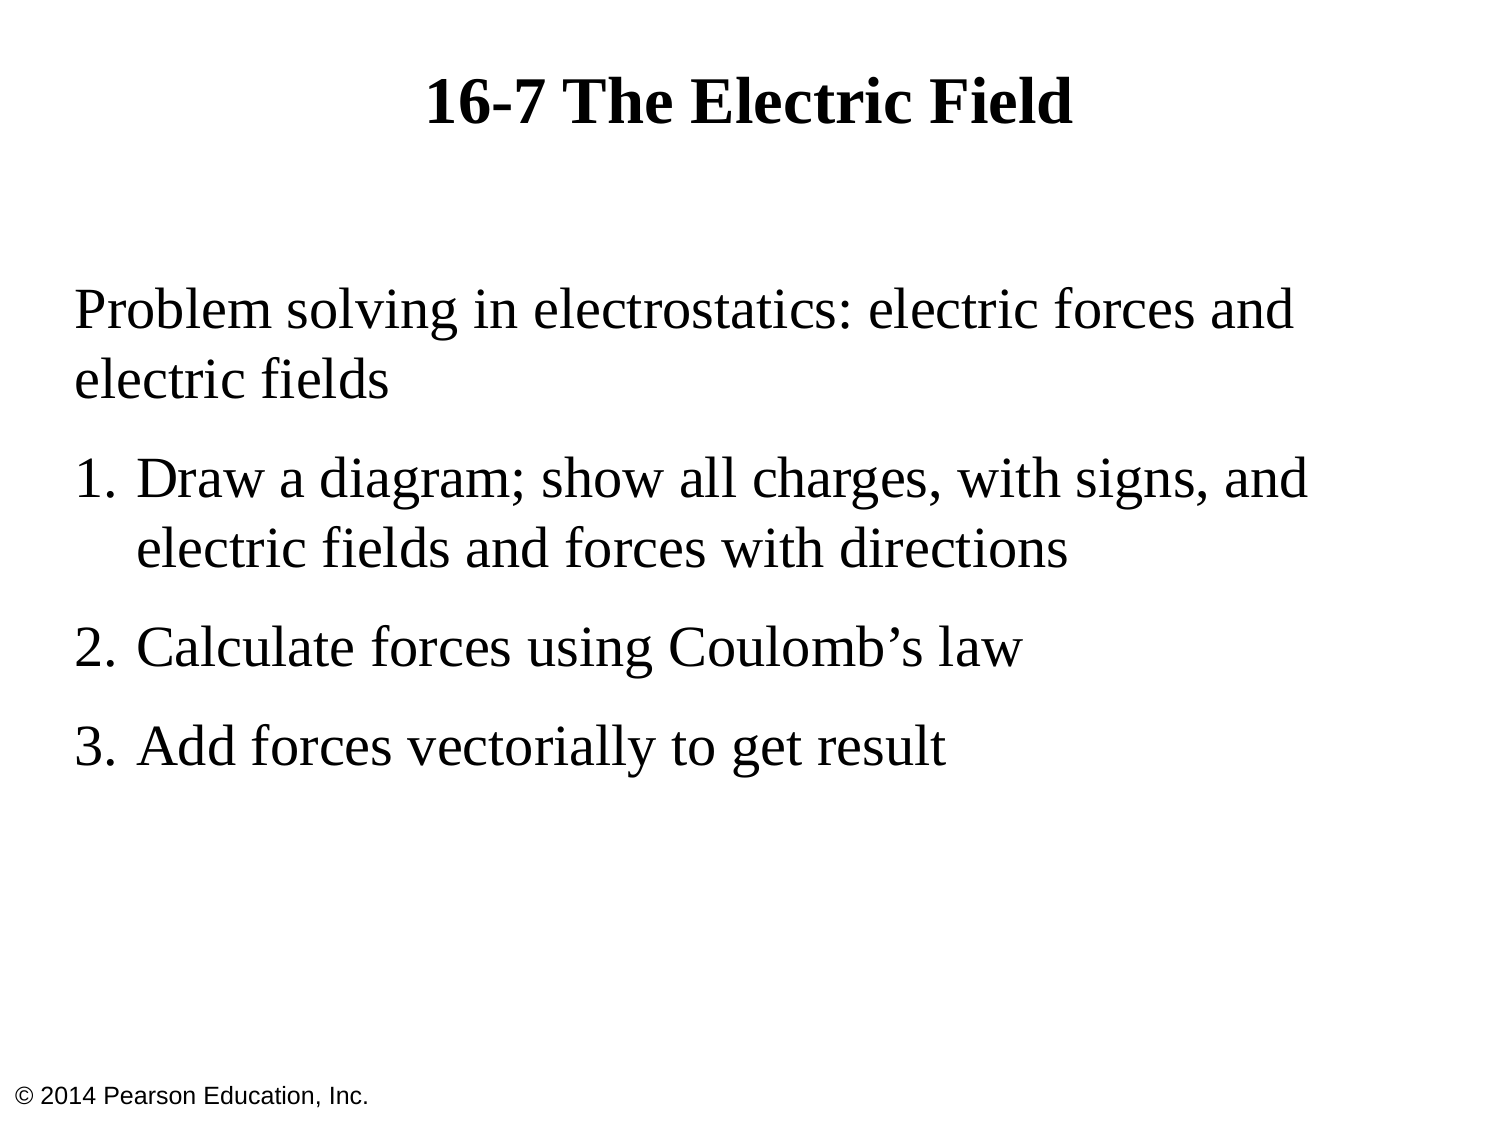

# 16-7 The Electric Field
Problem solving in electrostatics: electric forces and electric fields
Draw a diagram; show all charges, with signs, and   electric fields and forces with directions
Calculate forces using Coulomb’s law
Add forces vectorially to get result
© 2014 Pearson Education, Inc.